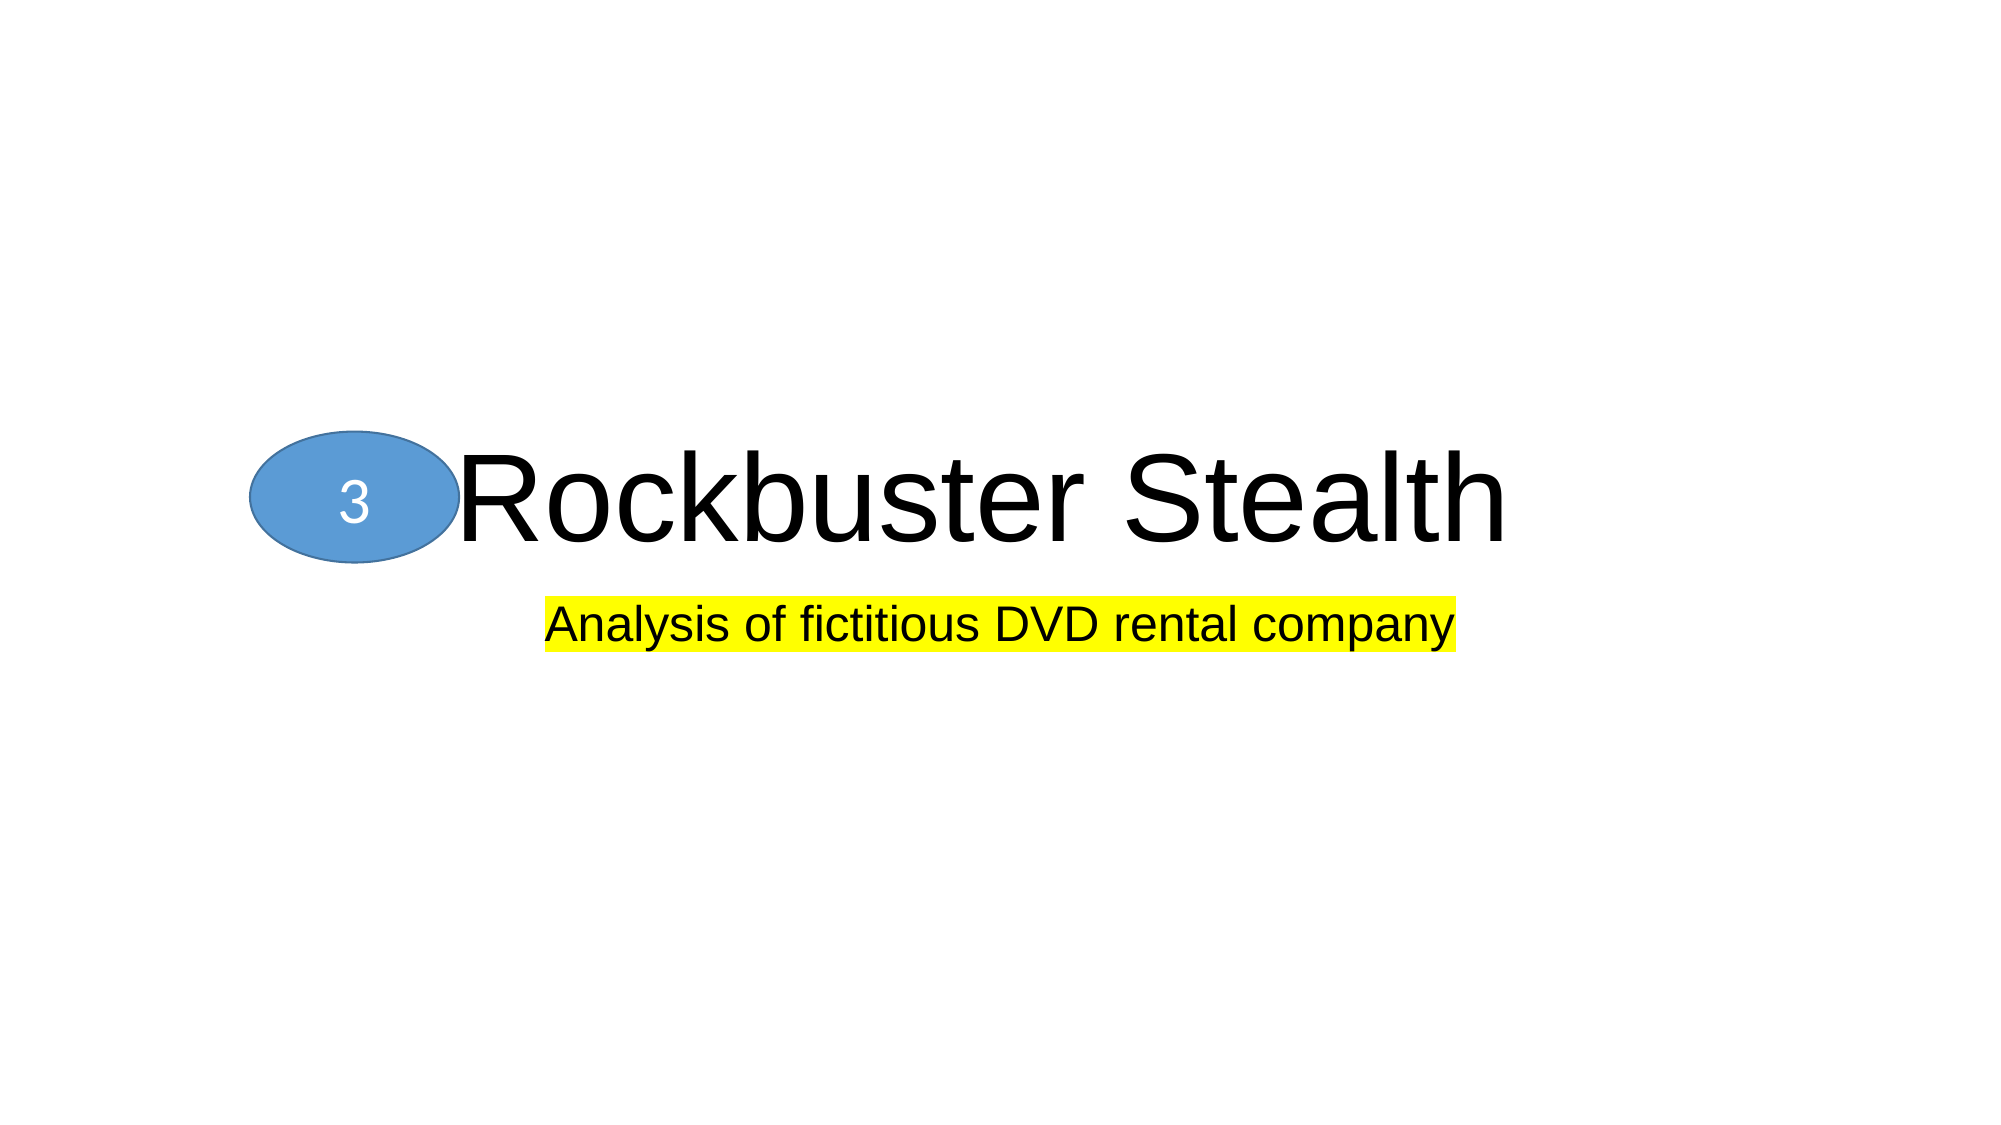

# Rockbuster Stealth
3
Analysis of fictitious DVD rental company